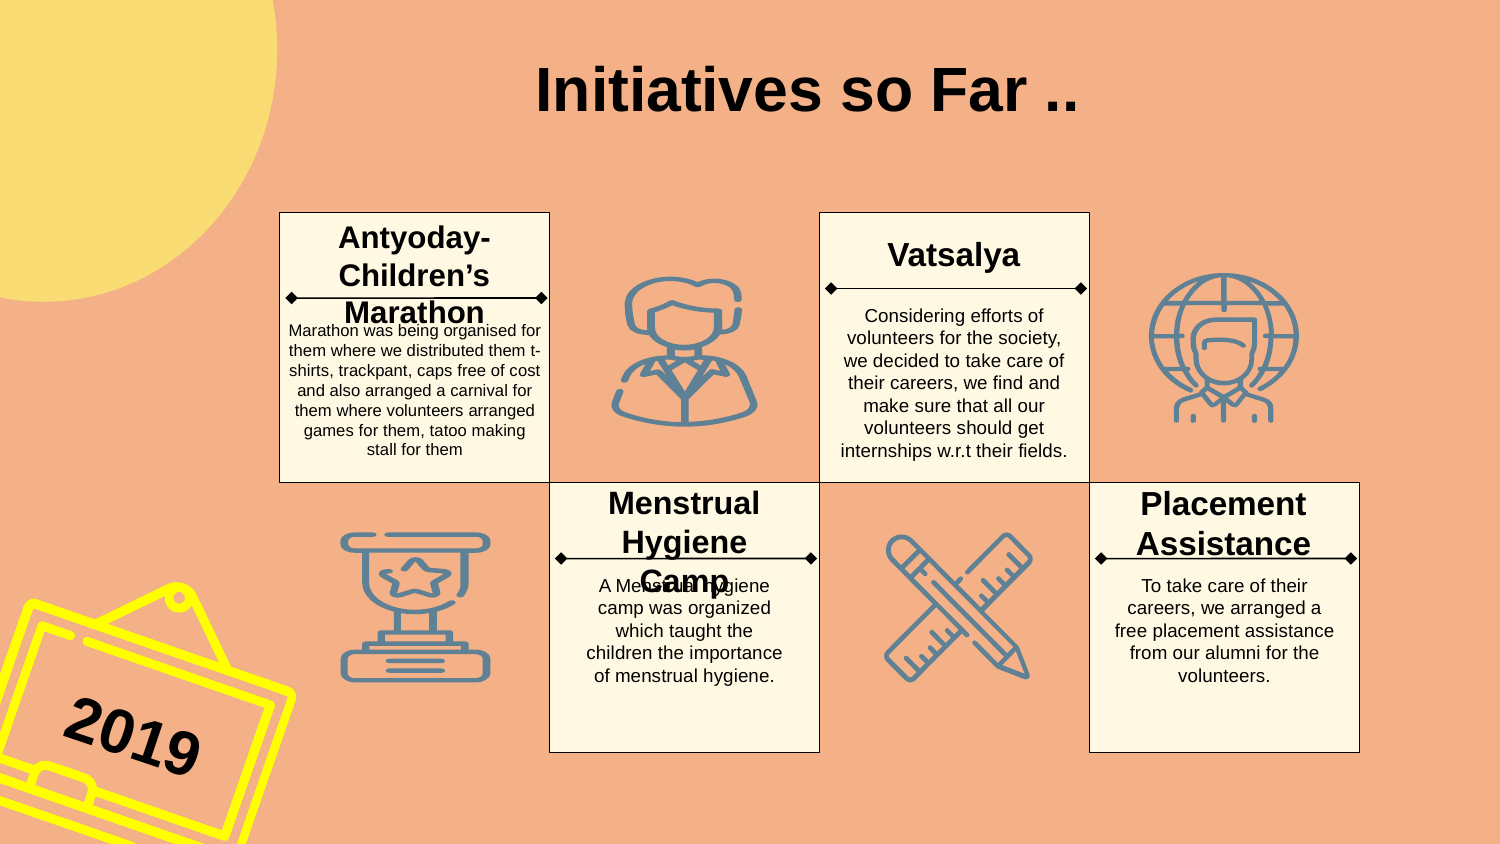

# Initiatives so Far ..

Antyoday-Children’s Marathon

Vatsalya

Considering efforts of volunteers for the society, we decided to take care of their careers, we find and make sure that all our volunteers should get internships w.r.t their fields.
Marathon was being organised for them where we distributed them t-shirts, trackpant, caps free of cost and also arranged a carnival for them where volunteers arranged games for them, tatoo making stall for them
Menstrual Hygiene Camp

Placement Assistance

A Menstrual hygiene
camp was organized which taught the
children the importance
of menstrual hygiene.

To take care of their careers, we arranged a free placement assistance from our alumni for the volunteers.

2019